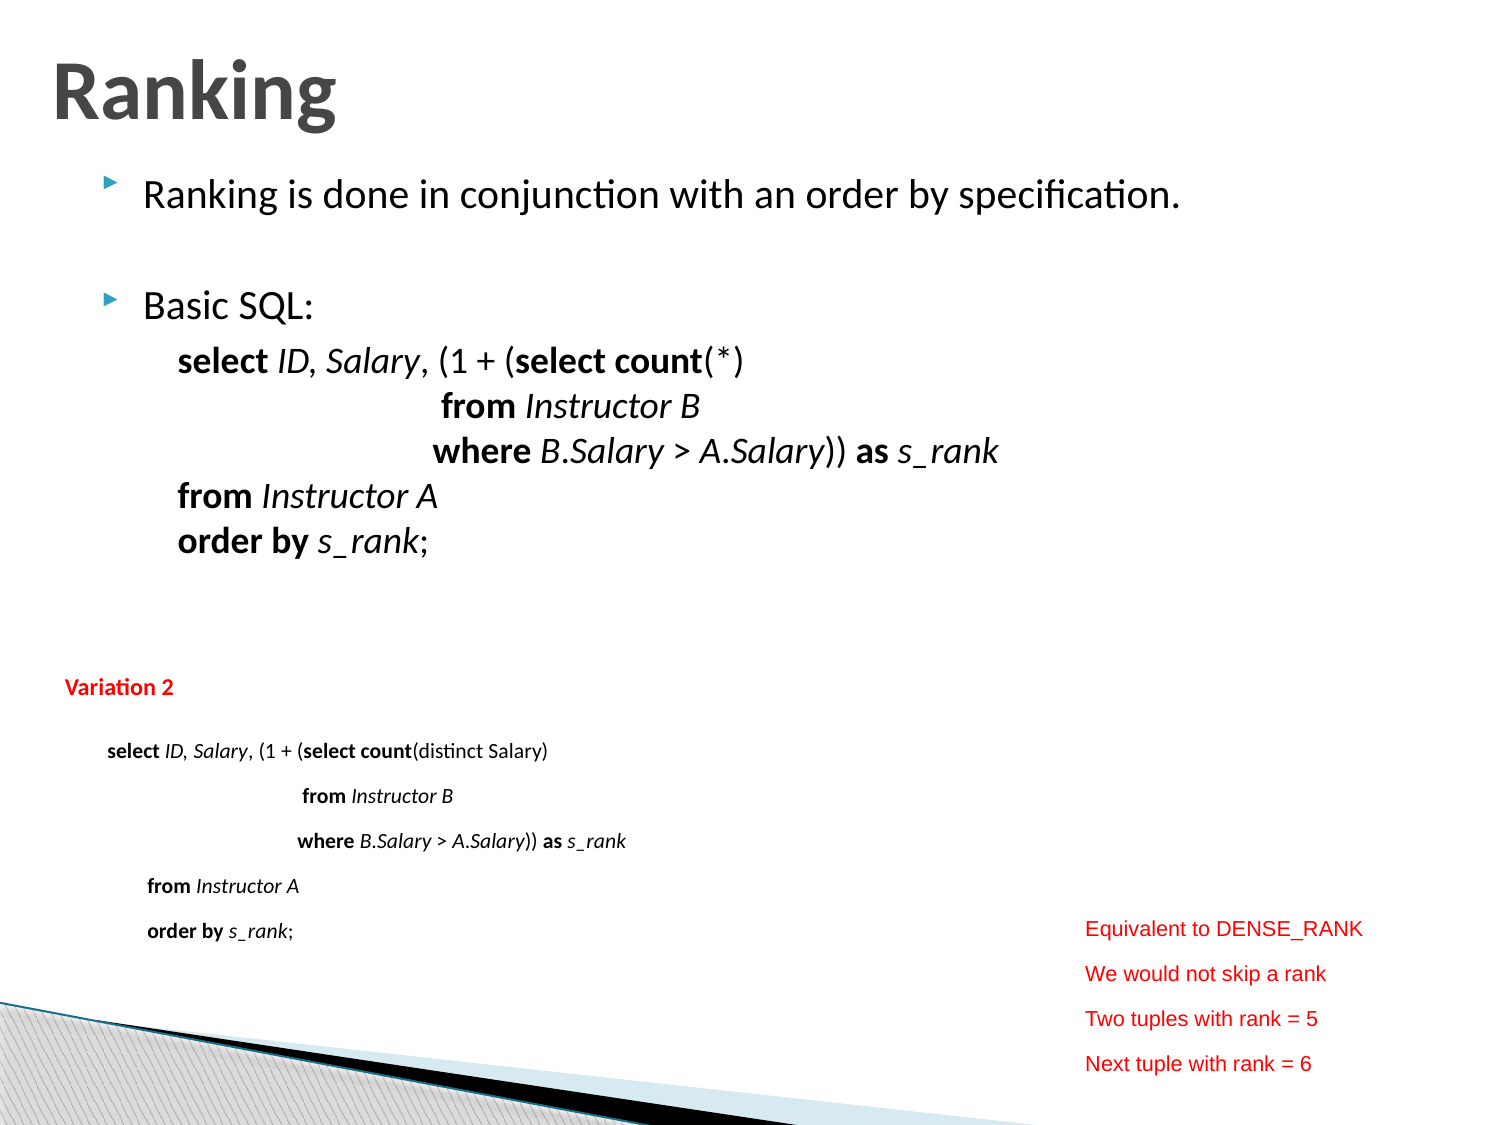

Ranking
Ranking is done in conjunction with an order by specification.
Basic SQL:
         select ID, Salary, (1 + (select count(*)
                                        from Instructor B
                                       where B.Salary > A.Salary)) as s_rank
         from Instructor A
         order by s_rank;

Variation 2
 select ID, Salary, (1 + (select count(distinct Salary)
                                        from Instructor B
                                       where B.Salary > A.Salary)) as s_rank
         from Instructor A
         order by s_rank;
Equivalent to DENSE_RANK
We would not skip a rank
Two tuples with rank = 5
Next tuple with rank = 6